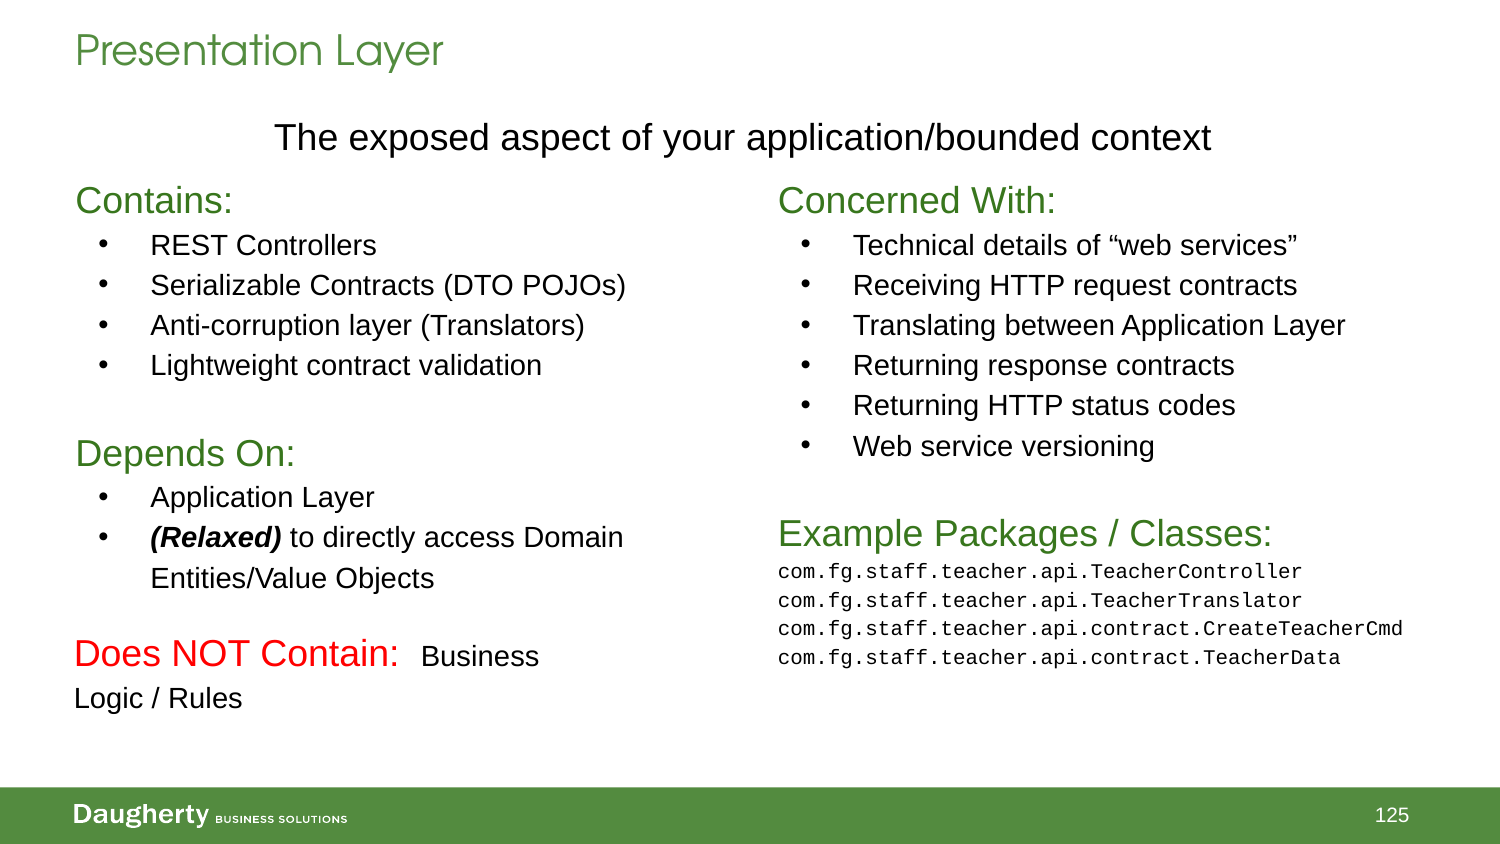

# Presentation Layer
The exposed aspect of your application/bounded context
Concerned With:
Technical details of “web services”
Receiving HTTP request contracts
Translating between Application Layer
Returning response contracts
Returning HTTP status codes
Web service versioning

Example Packages / Classes:
com.fg.staff.teacher.api.TeacherController
com.fg.staff.teacher.api.TeacherTranslator
com.fg.staff.teacher.api.contract.CreateTeacherCmd
com.fg.staff.teacher.api.contract.TeacherData

Contains:
REST Controllers
Serializable Contracts (DTO POJOs)
Anti-corruption layer (Translators)
Lightweight contract validation

Depends On:
Application Layer
(Relaxed) to directly access Domain Entities/Value Objects

Does NOT Contain:  Business Logic / Rules
125